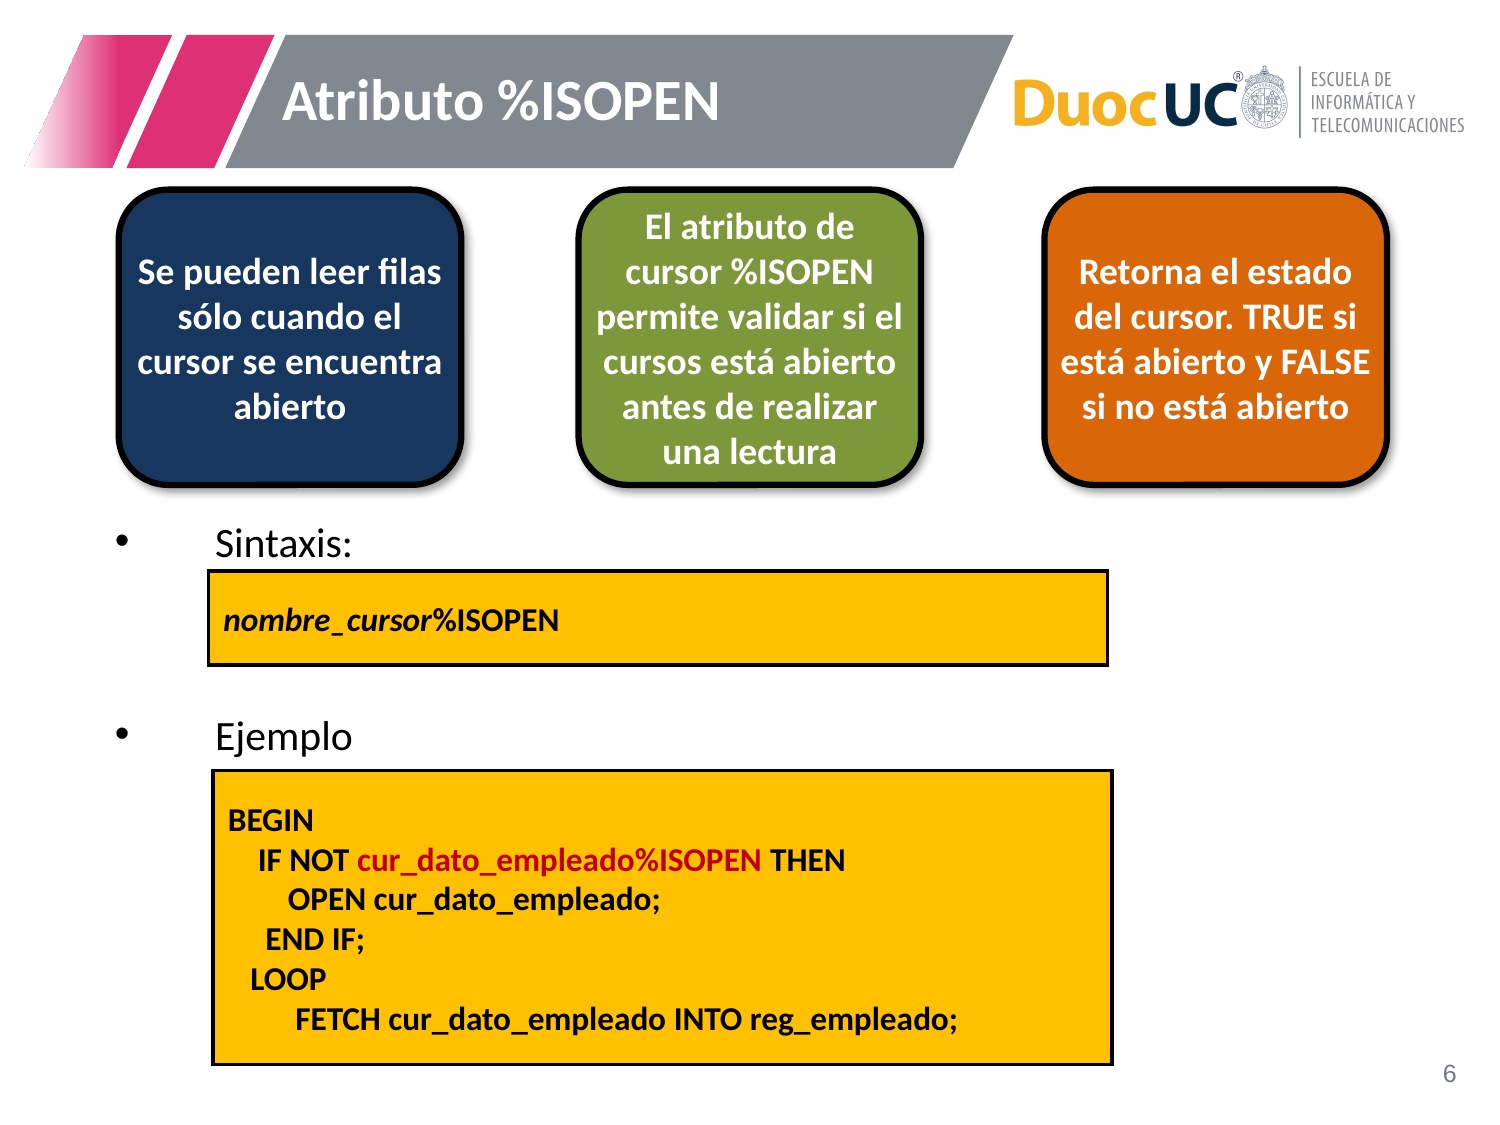

# Atributo %ISOPEN
Se pueden leer filas sólo cuando el cursor se encuentra abierto
El atributo de cursor %ISOPEN permite validar si el cursos está abierto antes de realizar una lectura
Retorna el estado del cursor. TRUE si está abierto y FALSE si no está abierto
Sintaxis:

Ejemplo

nombre_cursor%ISOPEN

BEGIN
    IF NOT cur_dato_empleado%ISOPEN THEN
        OPEN cur_dato_empleado;
     END IF;
   LOOP
         FETCH cur_dato_empleado INTO reg_empleado;